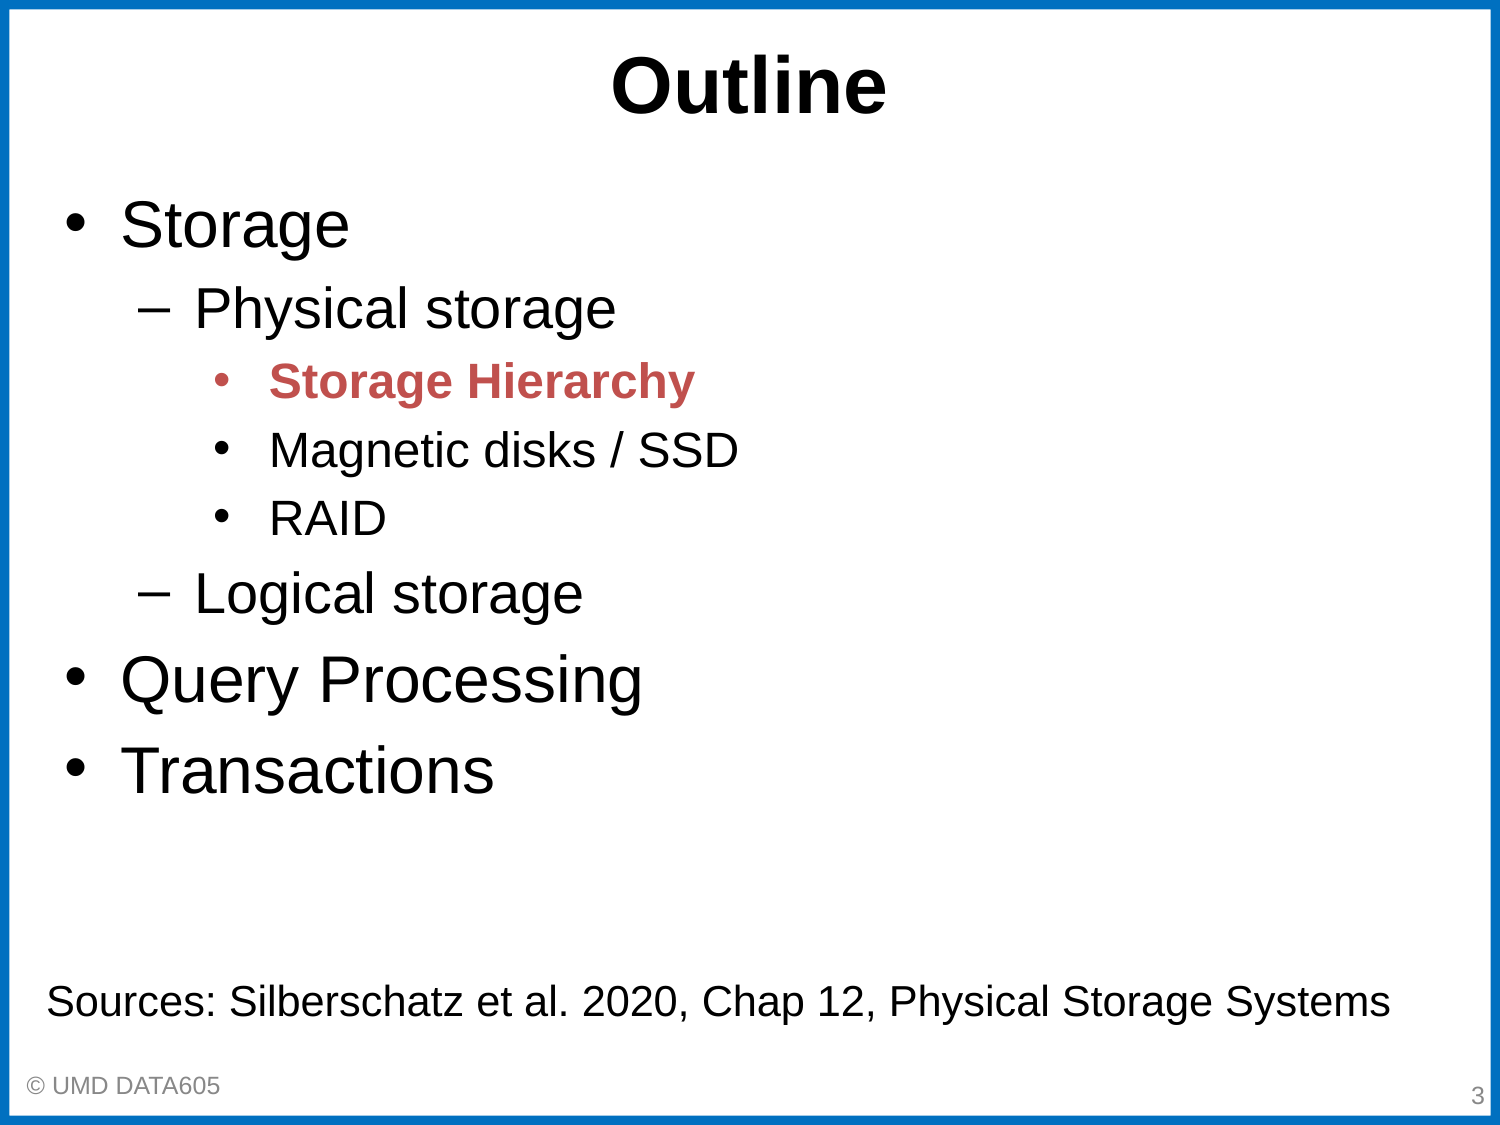

# Outline
Storage
Physical storage
Storage Hierarchy
Magnetic disks / SSD
RAID
Logical storage
Query Processing
Transactions

Sources: Silberschatz et al. 2020, Chap 12, Physical Storage Systems
3